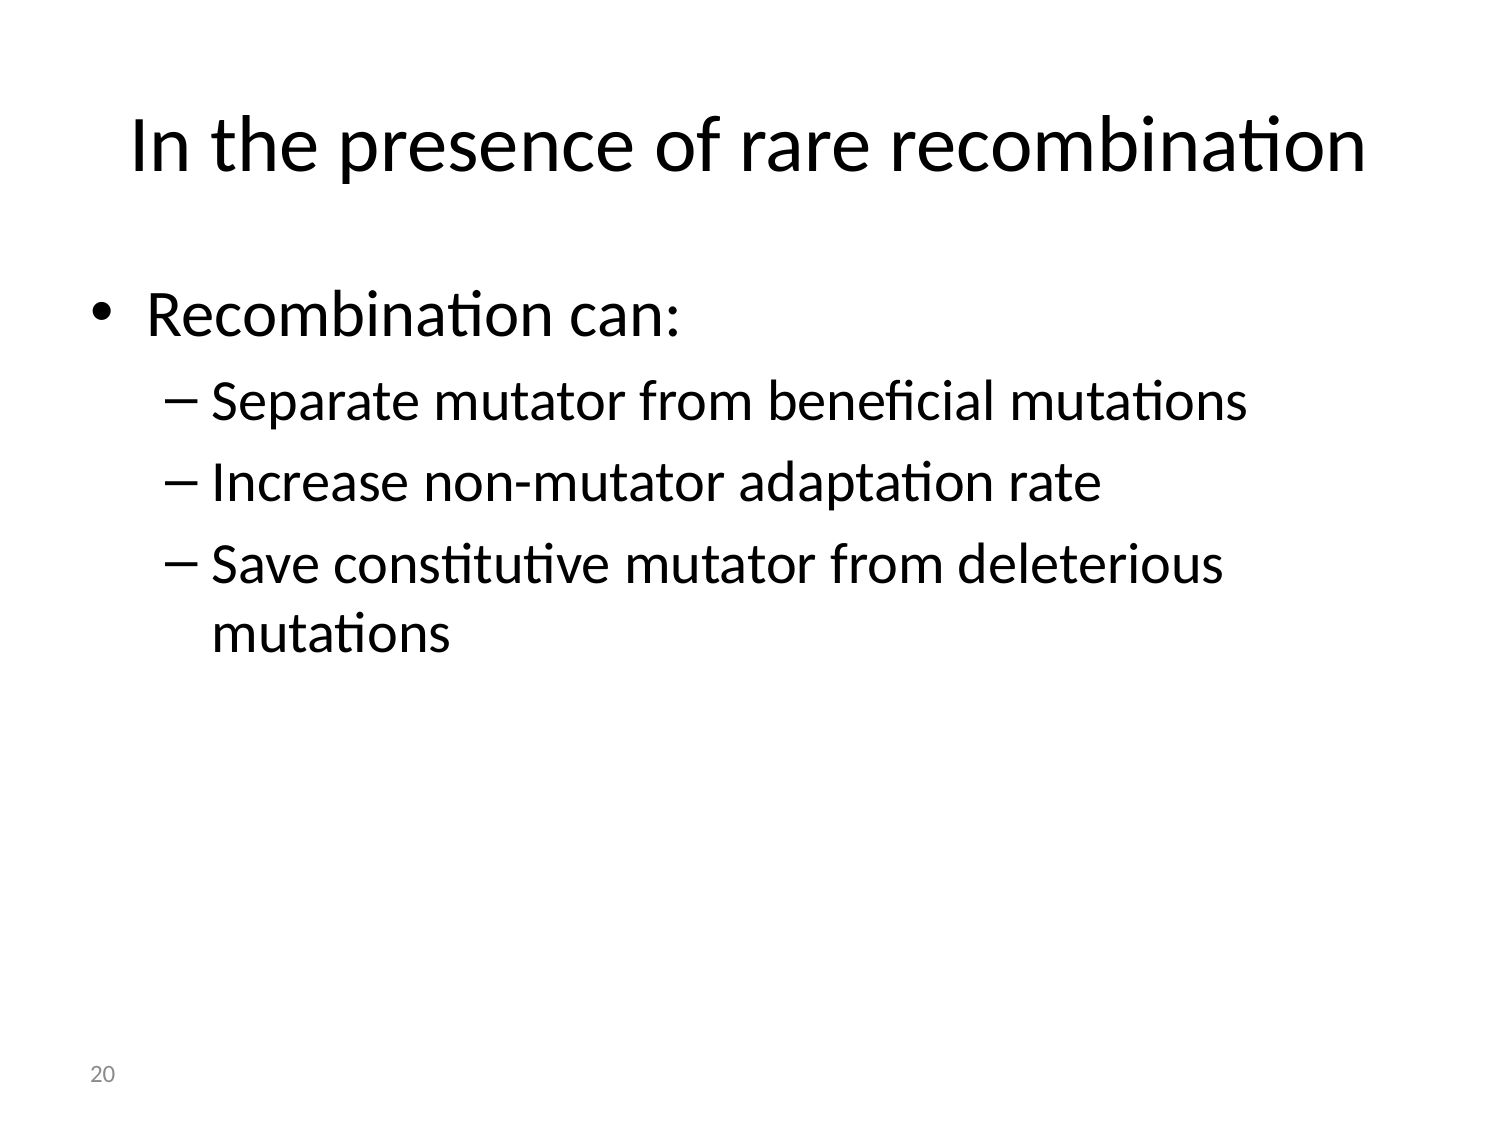

# In the presence of rare recombination
Recombination can:
Separate mutator from beneficial mutations
Increase non-mutator adaptation rate
Save constitutive mutator from deleterious mutations
20